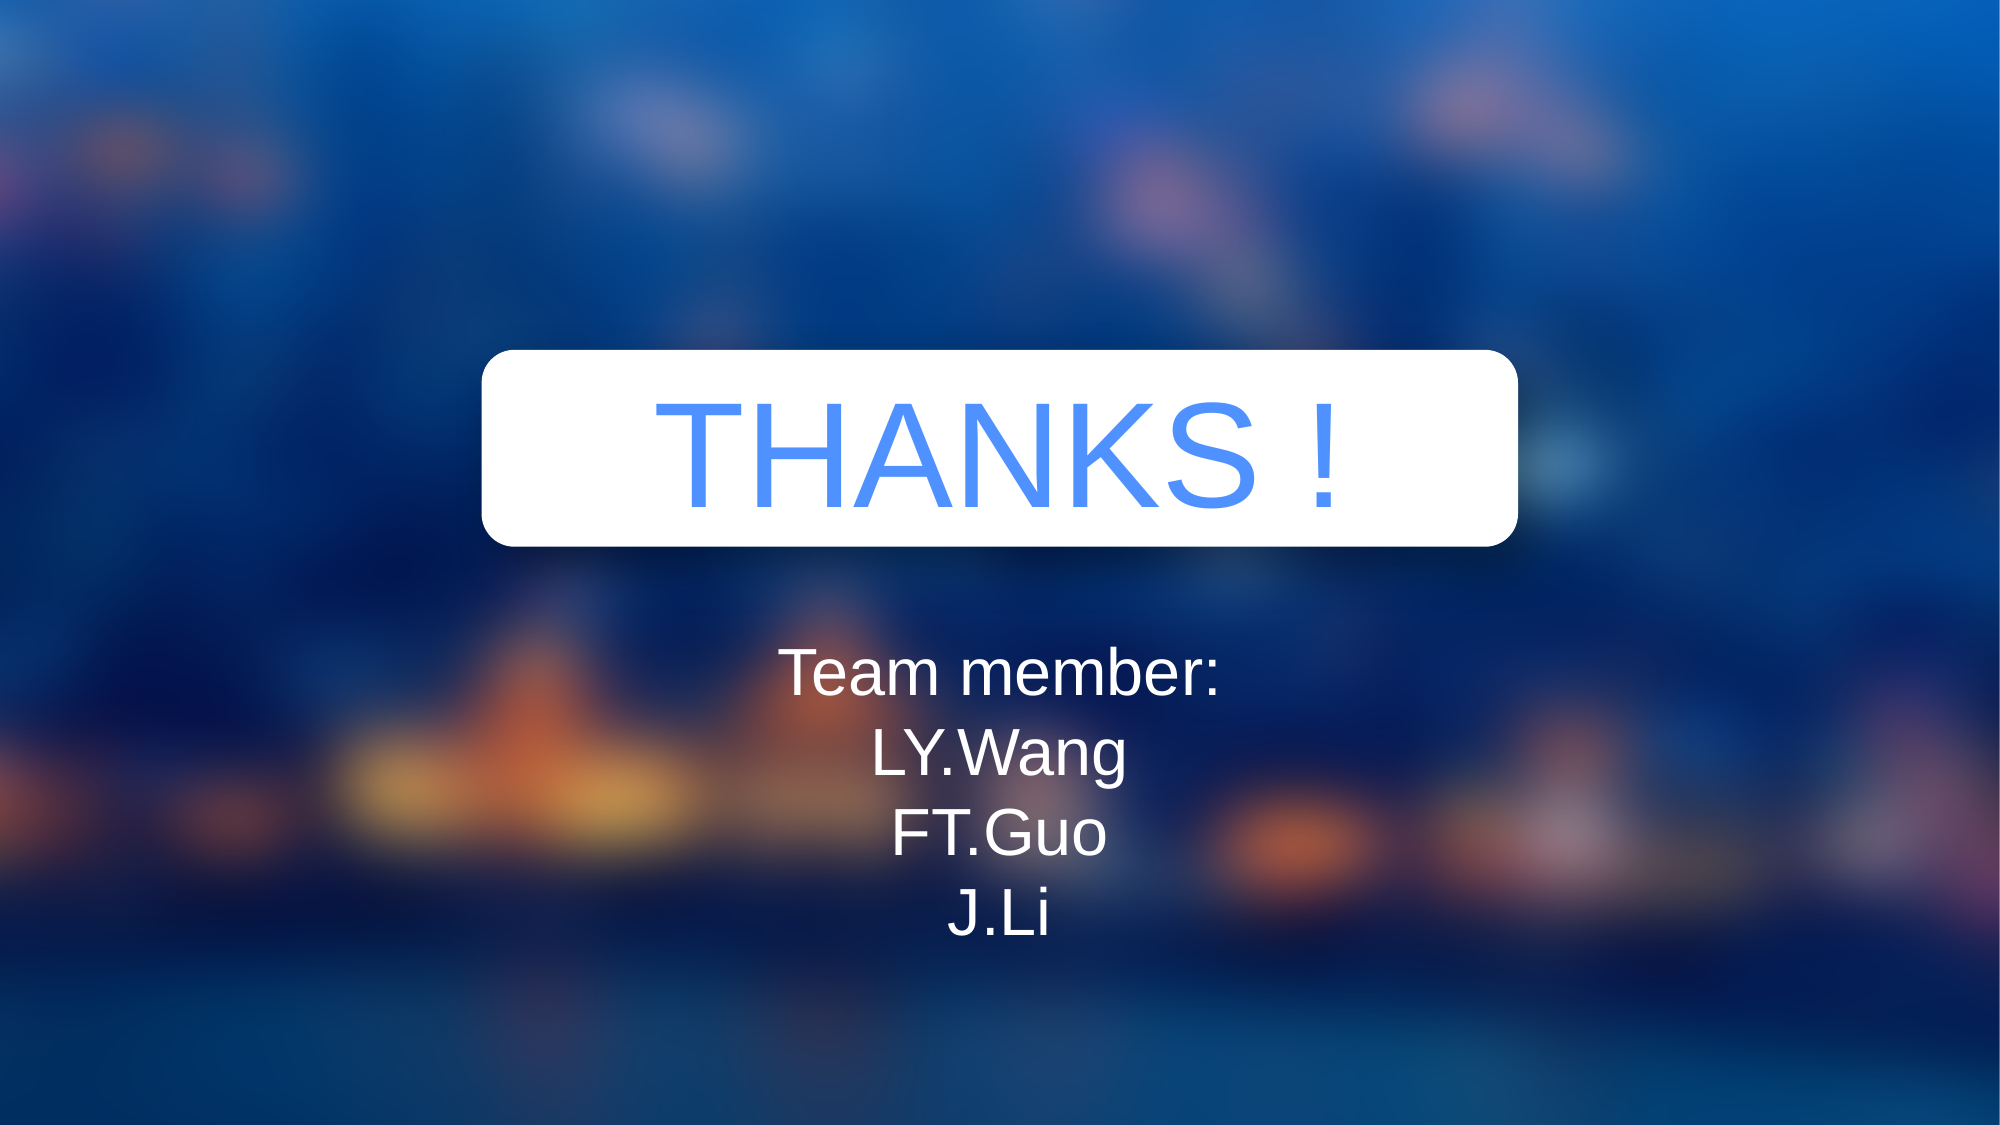

THANKS !
Team member:
LY.Wang
FT.Guo
J.Li